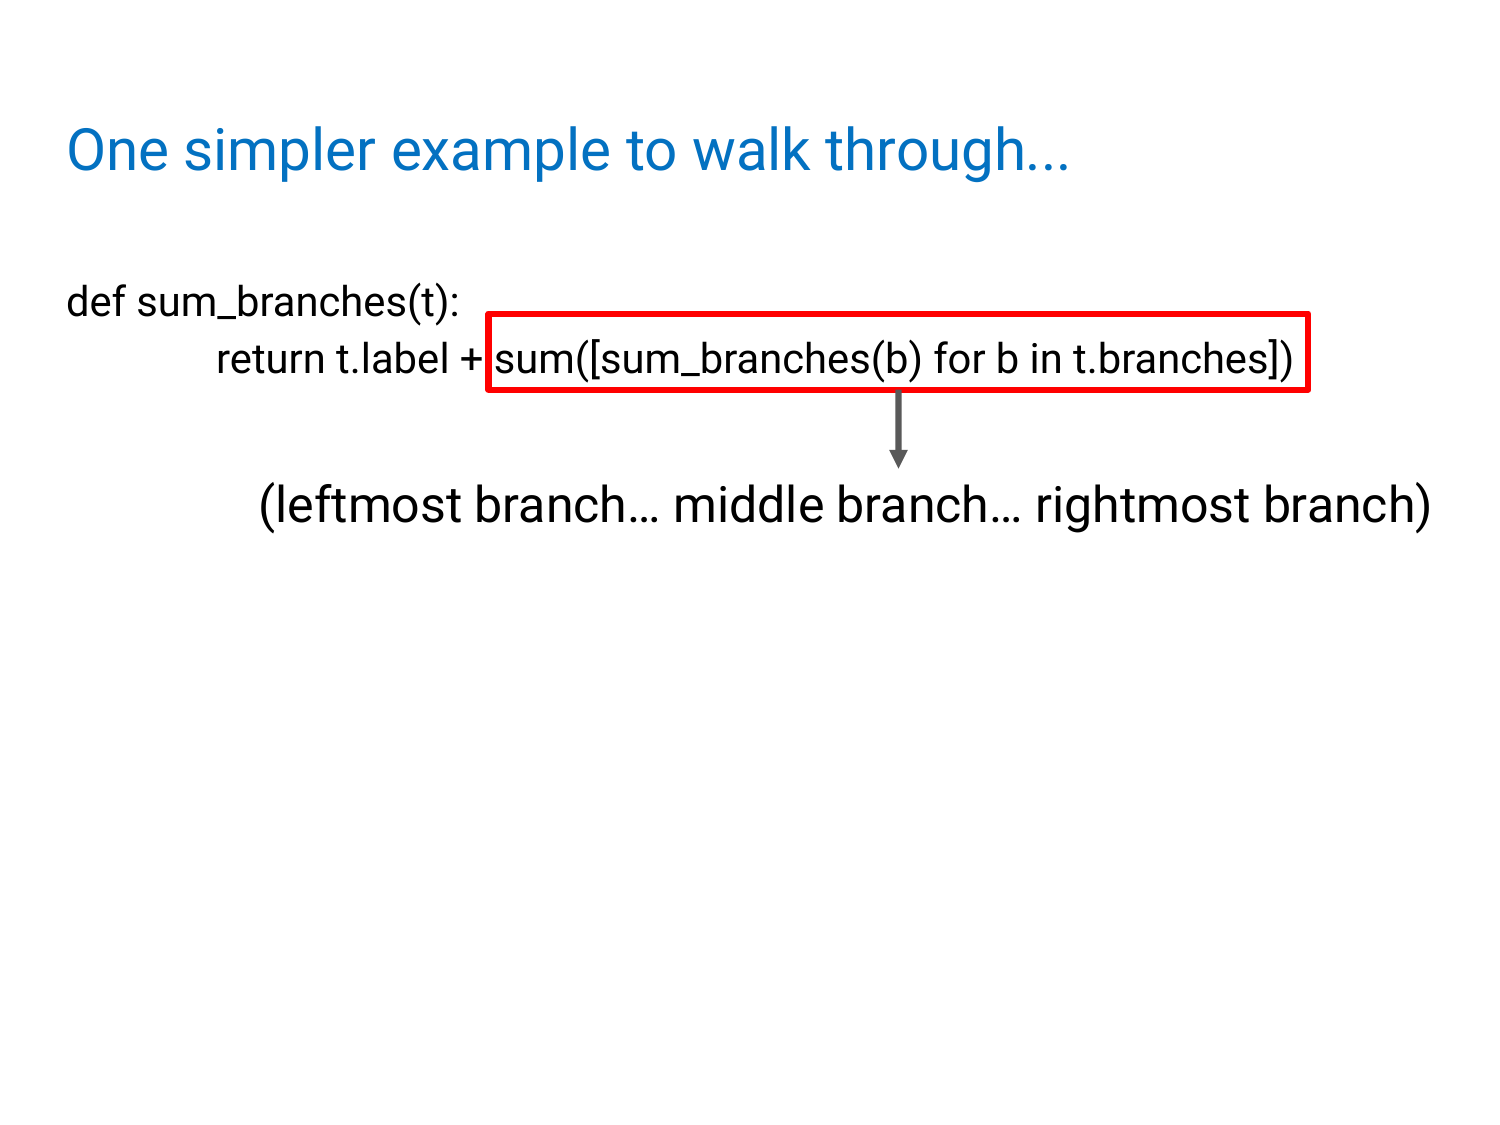

# One simpler example to walk through...
def sum_branches(t):
	return t.label + sum([sum_branches(b) for b in t.branches])

(leftmost branch… middle branch… rightmost branch)